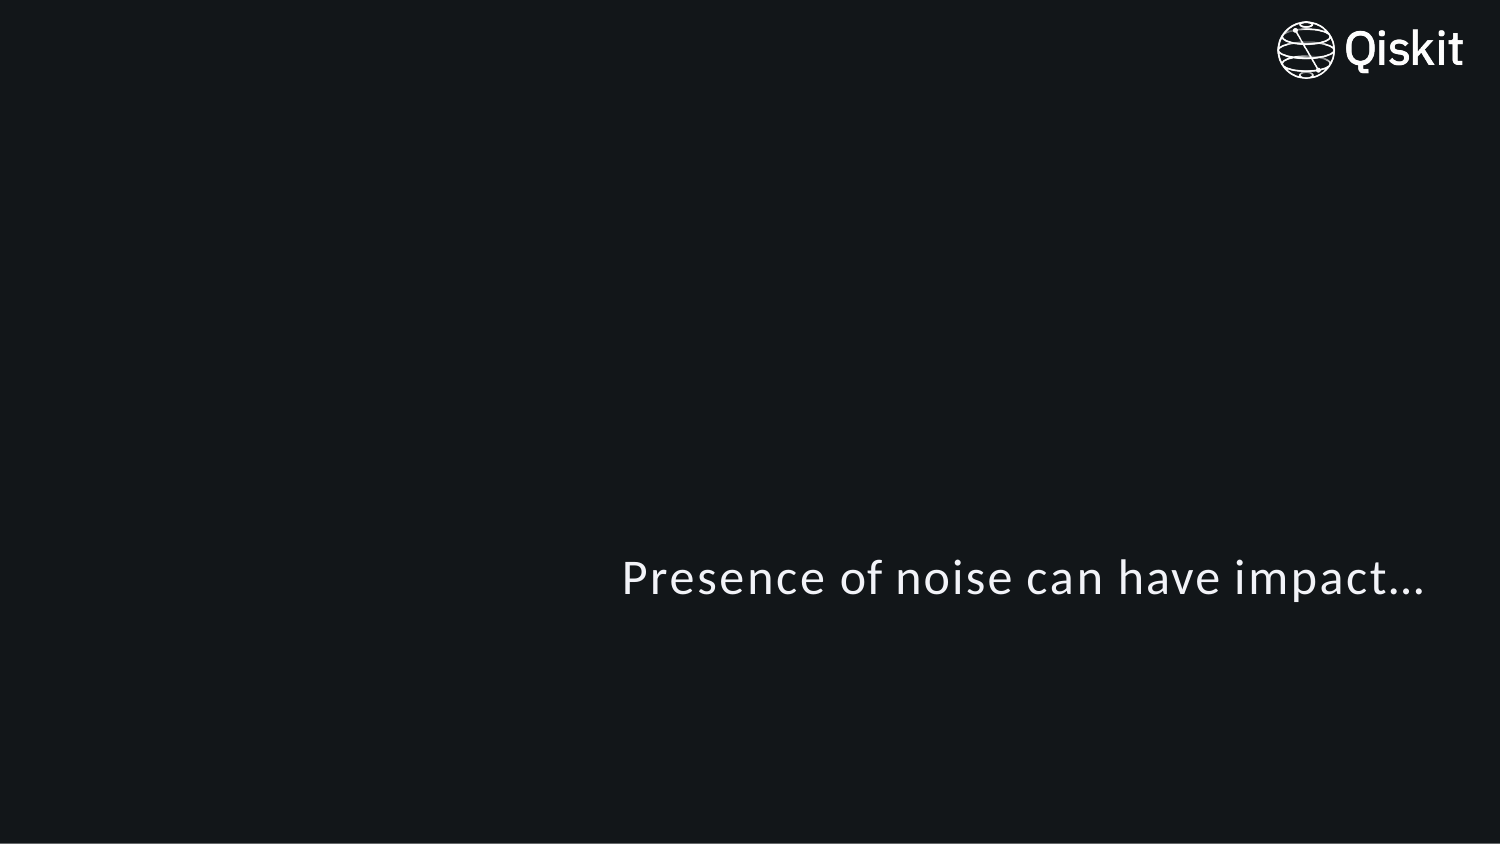

# Presence of noise can have impact…